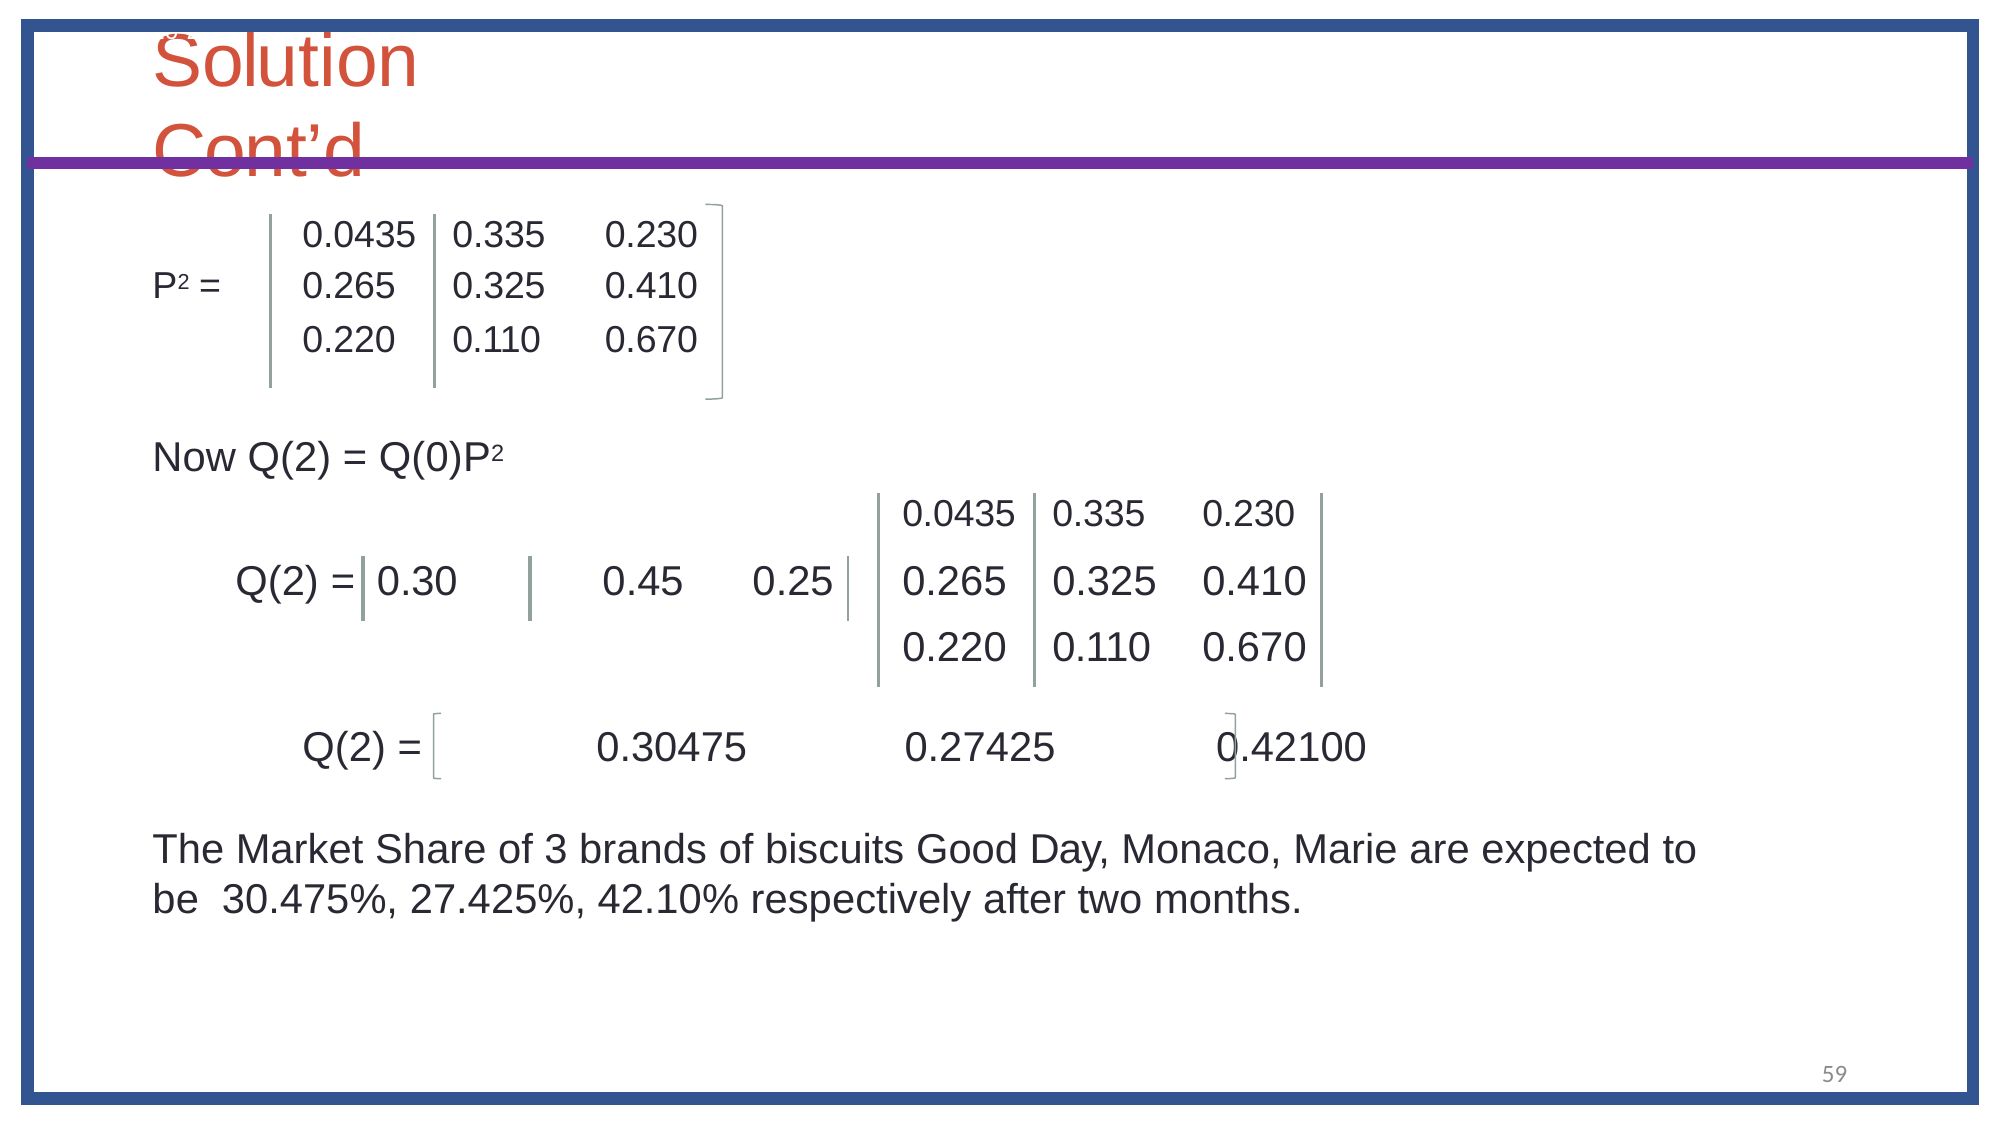

19
08-10-2016

# Solution Cont’d

|  | 0.0435 | 0.335 | 0.230 |
| --- | --- | --- | --- |
| P2 = | 0.265 | 0.325 | 0.410 |
|  | 0.220 | 0.110 | 0.670 |
| Now Q(2) = Q(0)P2 |  |  |  |
|  |  |  |  |  | 0.0435 | 0.335 | 0.230 |
| --- | --- | --- | --- | --- | --- | --- | --- |
| Q(2) = | 0.30 | 0.45 | 0.25 |  | 0.265 | 0.325 | 0.410 |
|  |  |  |  |  | 0.220 | 0.110 | 0.670 |

Q(2) =	0.30475	0.27425	0.42100

The Market Share of 3 brands of biscuits Good Day, Monaco, Marie are expected to be  30.475%, 27.425%, 42.10% respectively after two months.
59